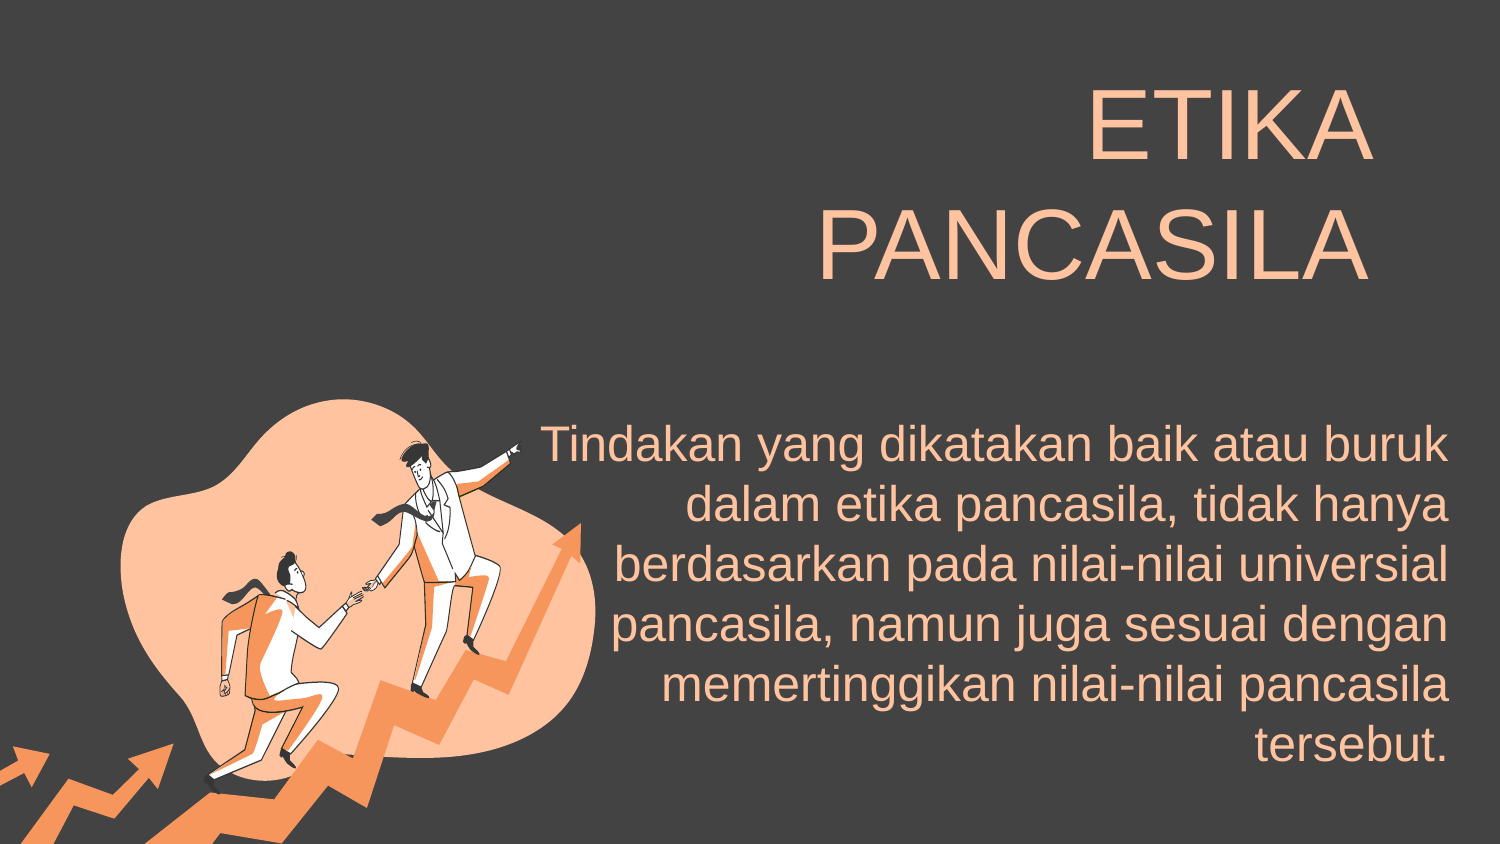

# ETIKA PANCASILA
Tindakan yang dikatakan baik atau buruk dalam etika pancasila, tidak hanya berdasarkan pada nilai-nilai universial pancasila, namun juga sesuai dengan memertinggikan nilai-nilai pancasila tersebut.